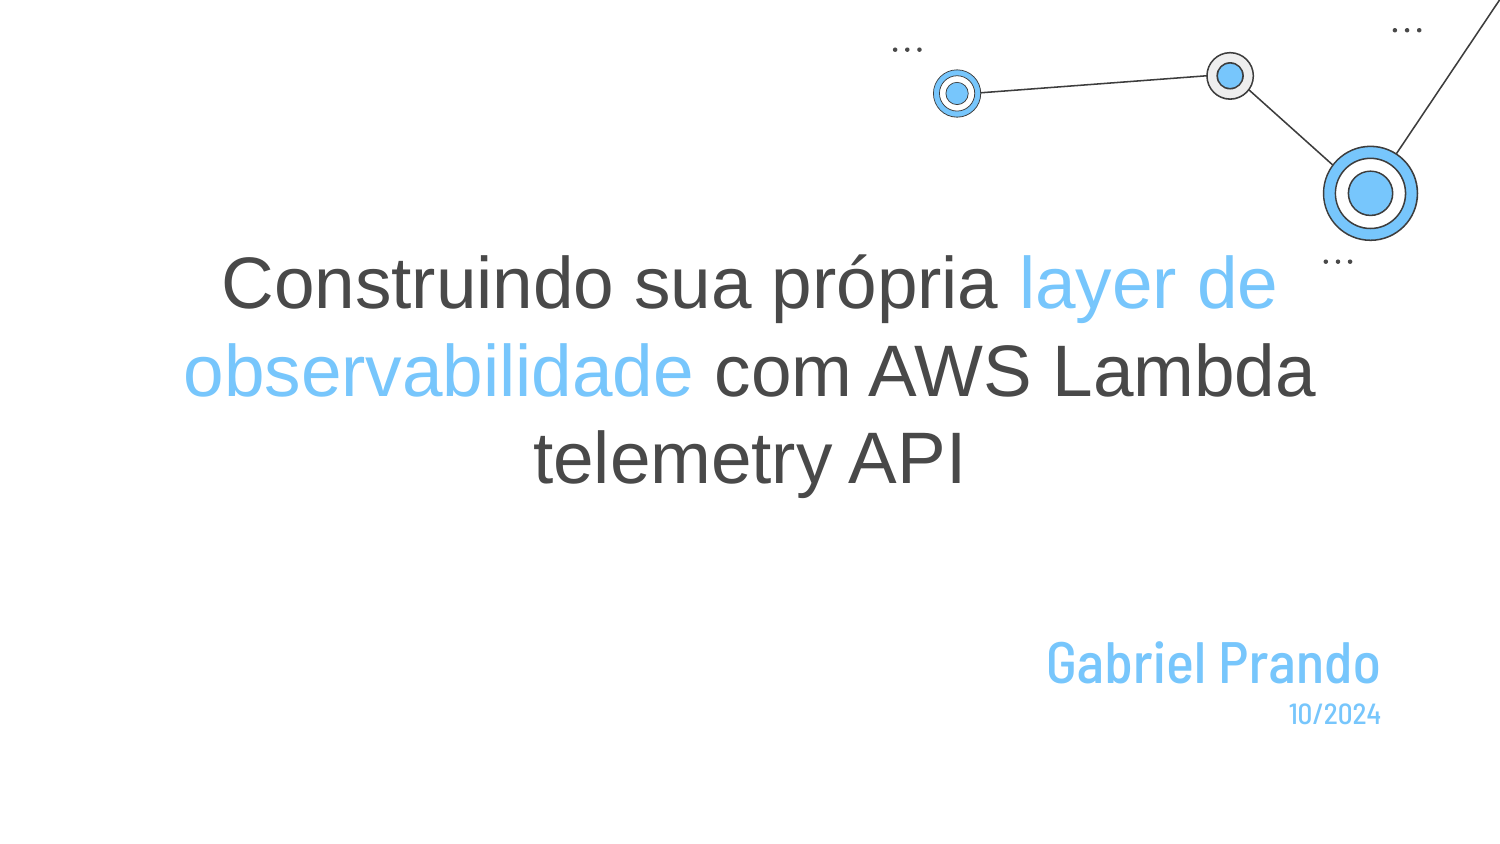

# Construindo sua própria layer de observabilidade com AWS Lambda telemetry API
Gabriel Prando
10/2024